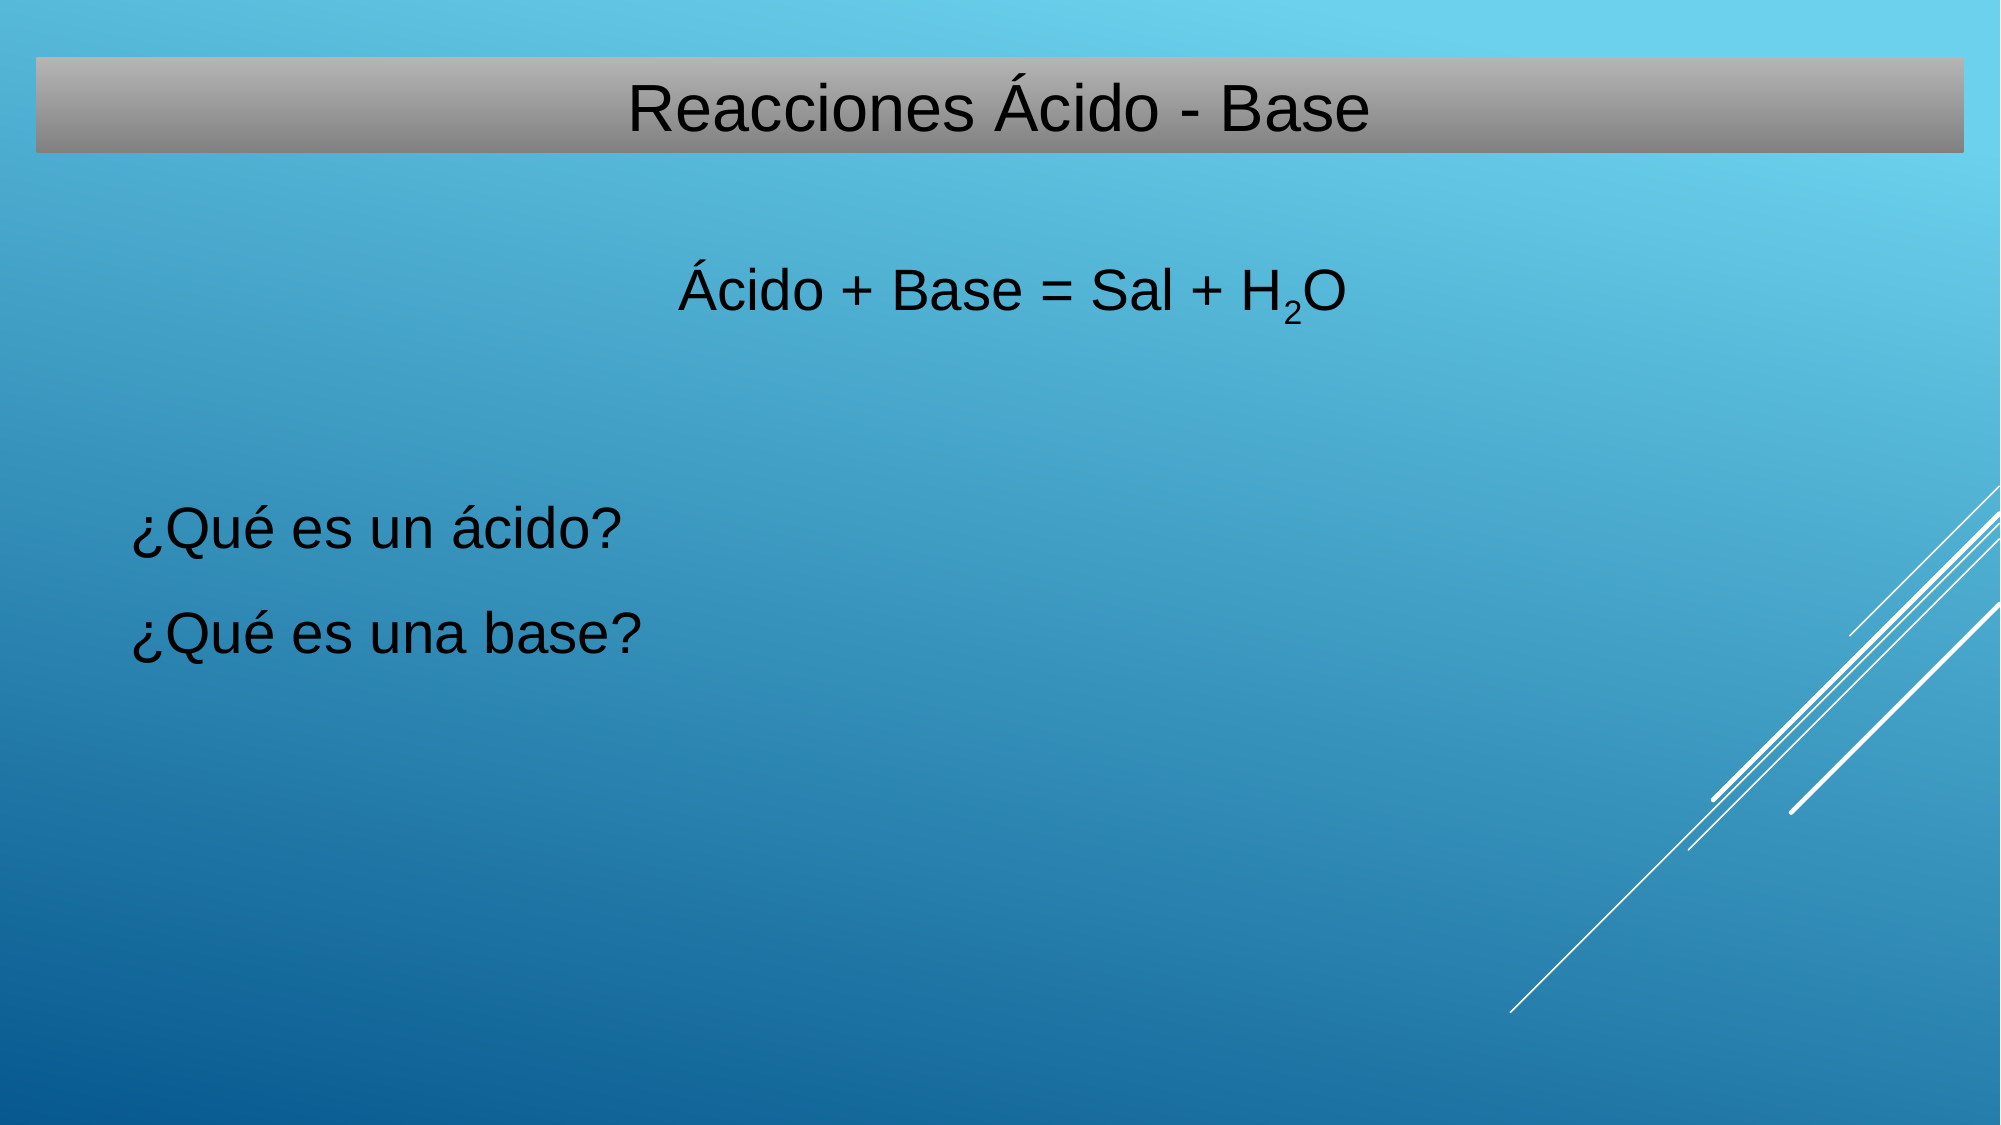

Reacciones Ácido - Base
Ácido + Base = Sal + H2O
¿Qué es un ácido?
¿Qué es una base?